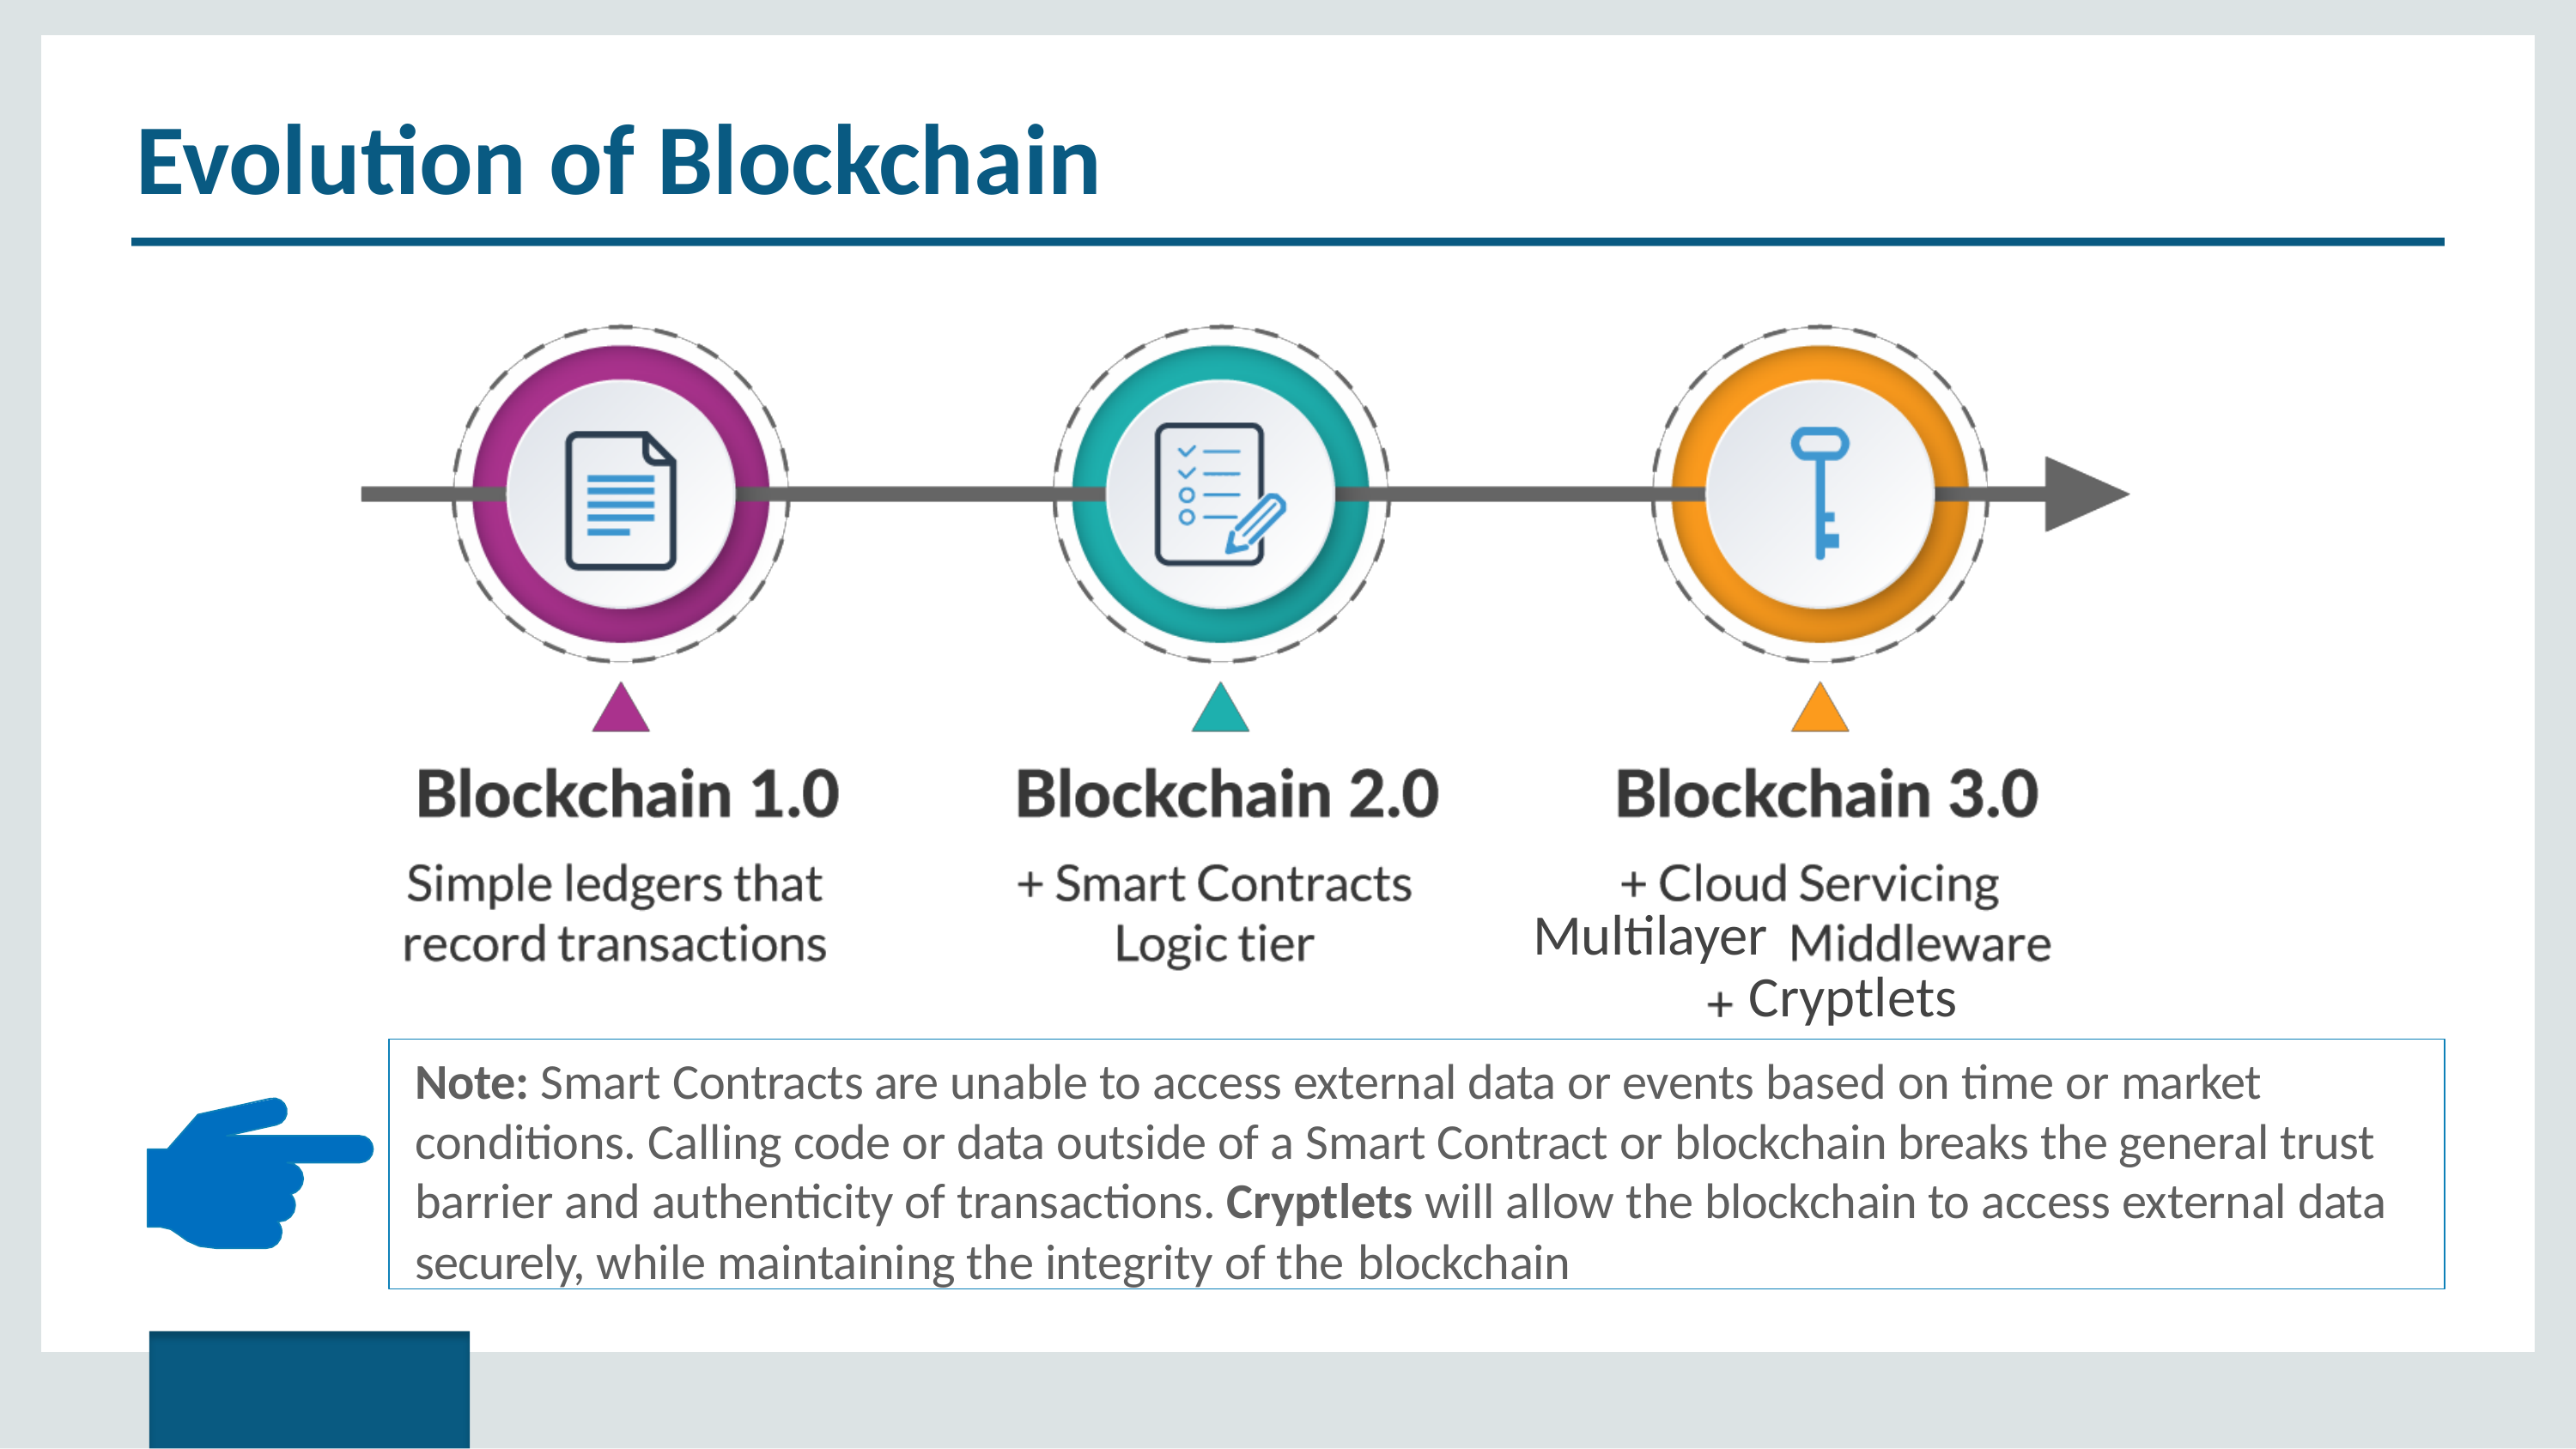

# Evolution of Blockchain

Multilayer
Cryptlets

Note: Smart Contracts are unable to access external data or events based on time or market  conditions. Calling code or data outside of a Smart Contract or blockchain breaks the general trust  barrier and authenticity of transactions. Cryptlets will allow the blockchain to access external data  securely, while maintaining the integrity of the blockchain

Copyright © 2017, edureka and/or its affiliates. All rights reserved.